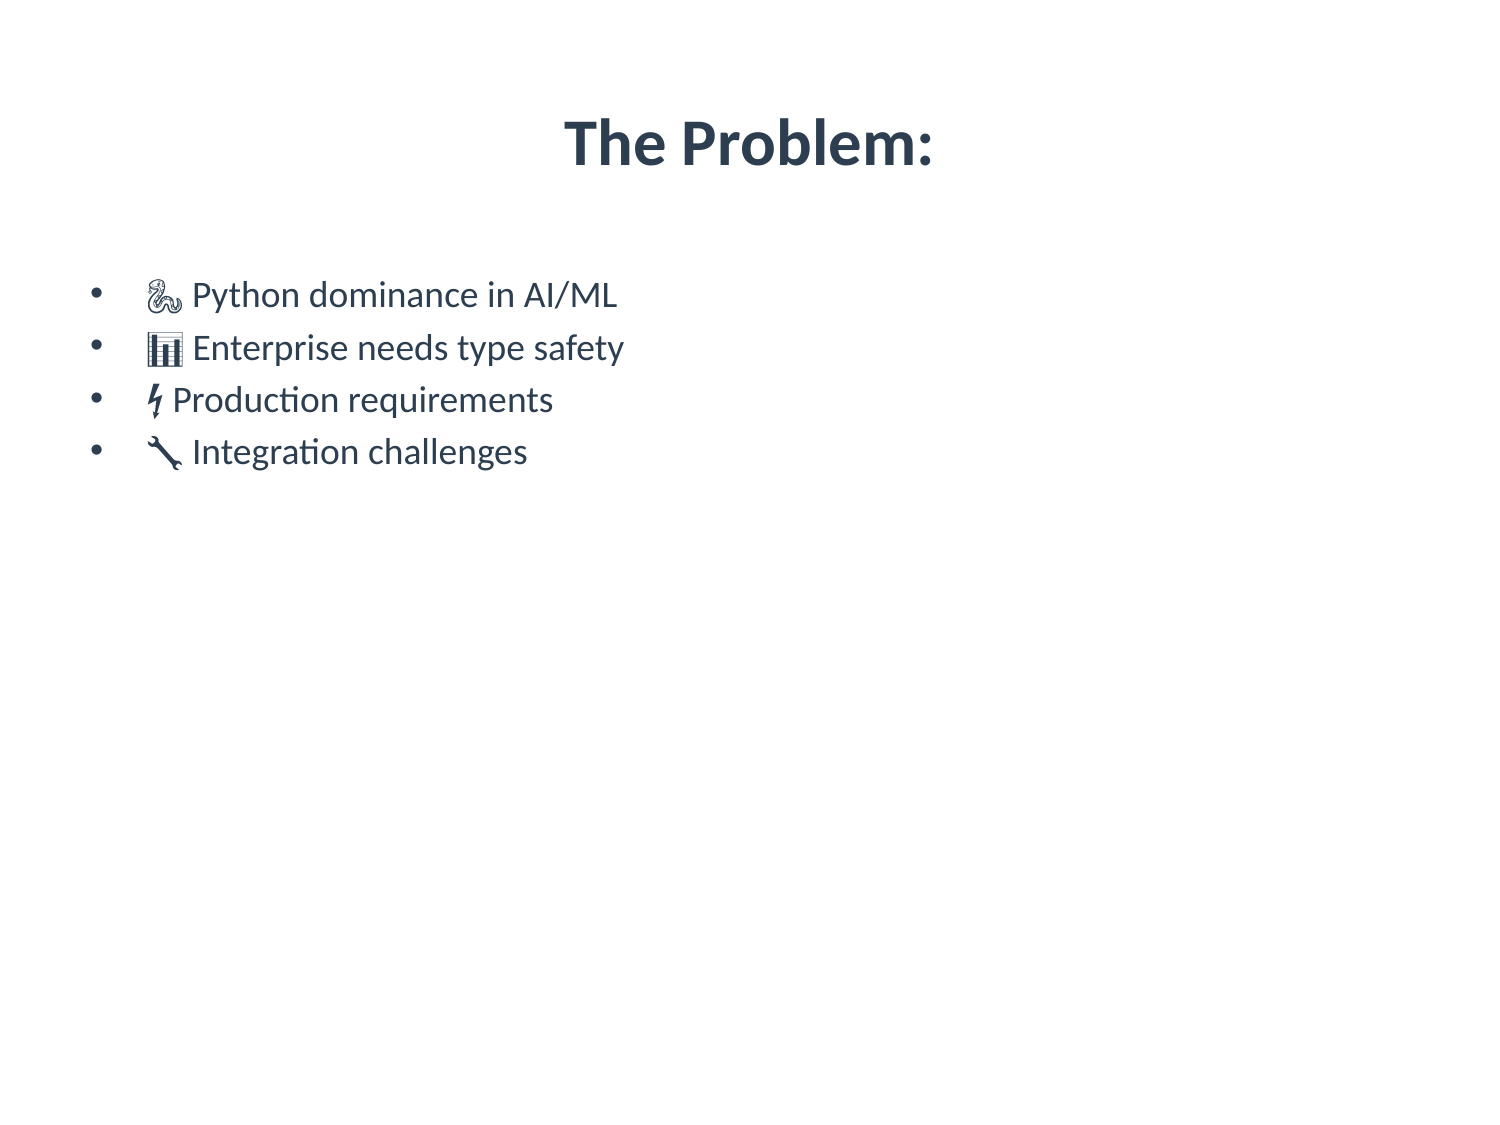

# The Problem:
🐍 Python dominance in AI/ML
📊 Enterprise needs type safety
⚡ Production requirements
🔧 Integration challenges